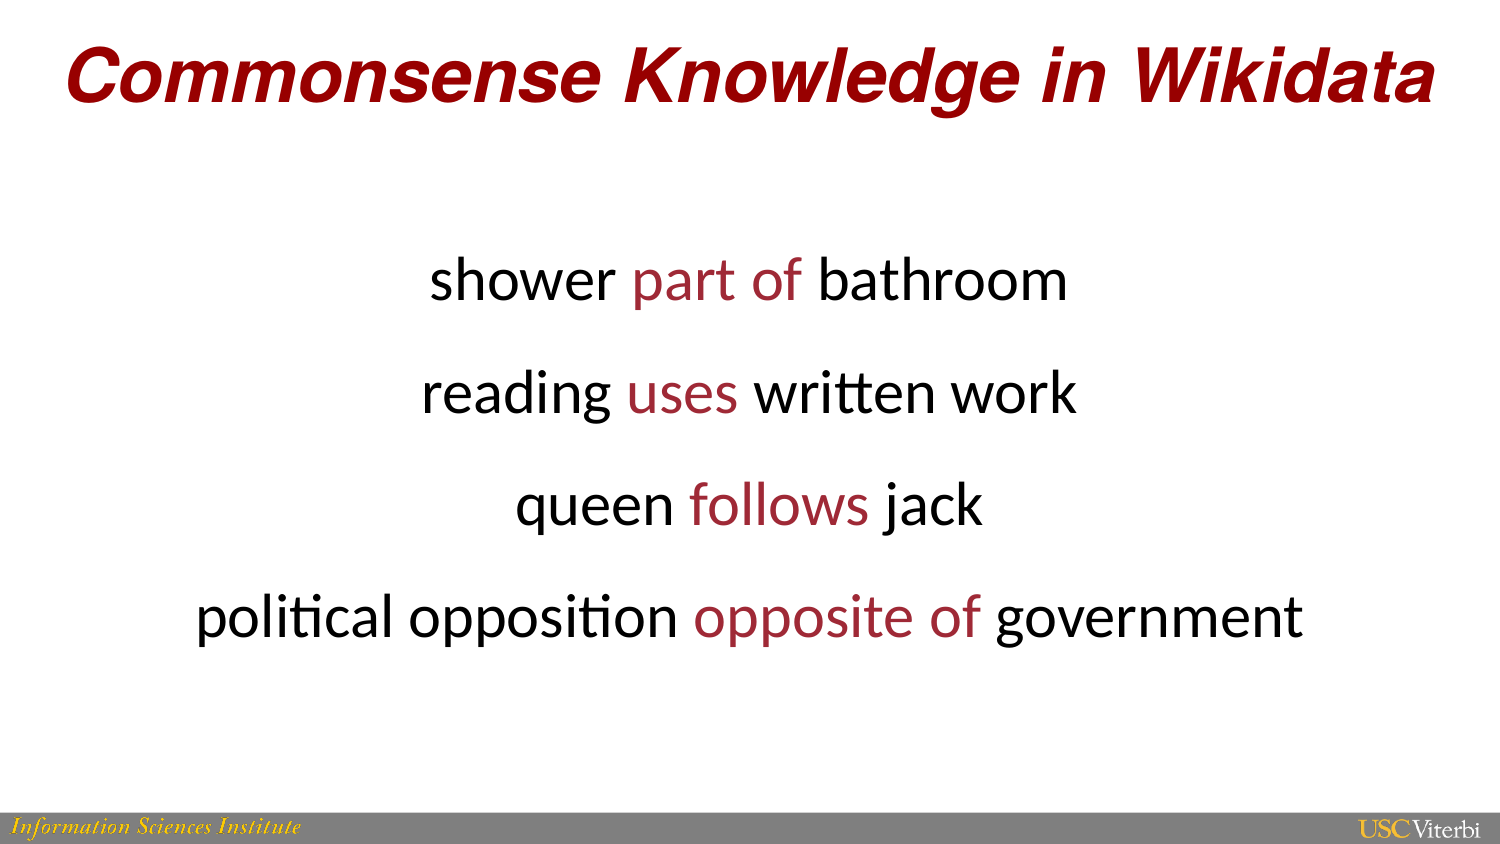

Commonsense Knowledge in Wikidata
shower part of bathroom
reading uses written work
queen follows jack
political opposition opposite of government